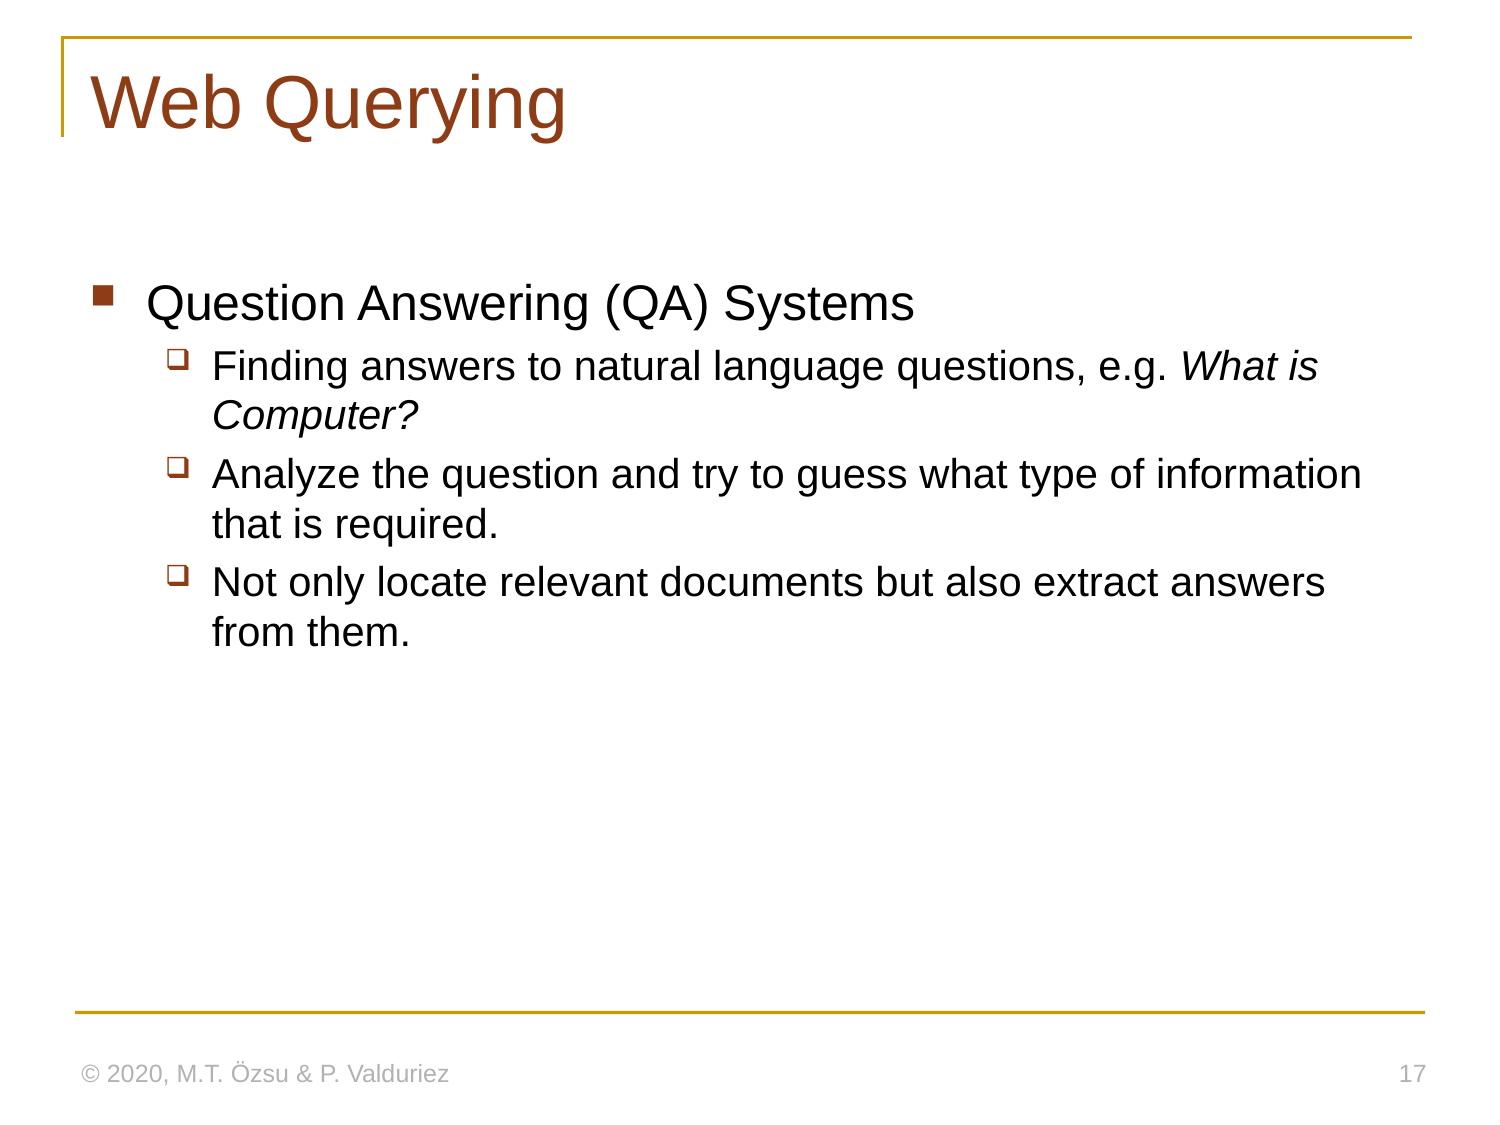

# Web Querying
Question Answering (QA) Systems
Finding answers to natural language questions, e.g. What is Computer?
Analyze the question and try to guess what type of information that is required.
Not only locate relevant documents but also extract answers from them.
© 2020, M.T. Özsu & P. Valduriez
17